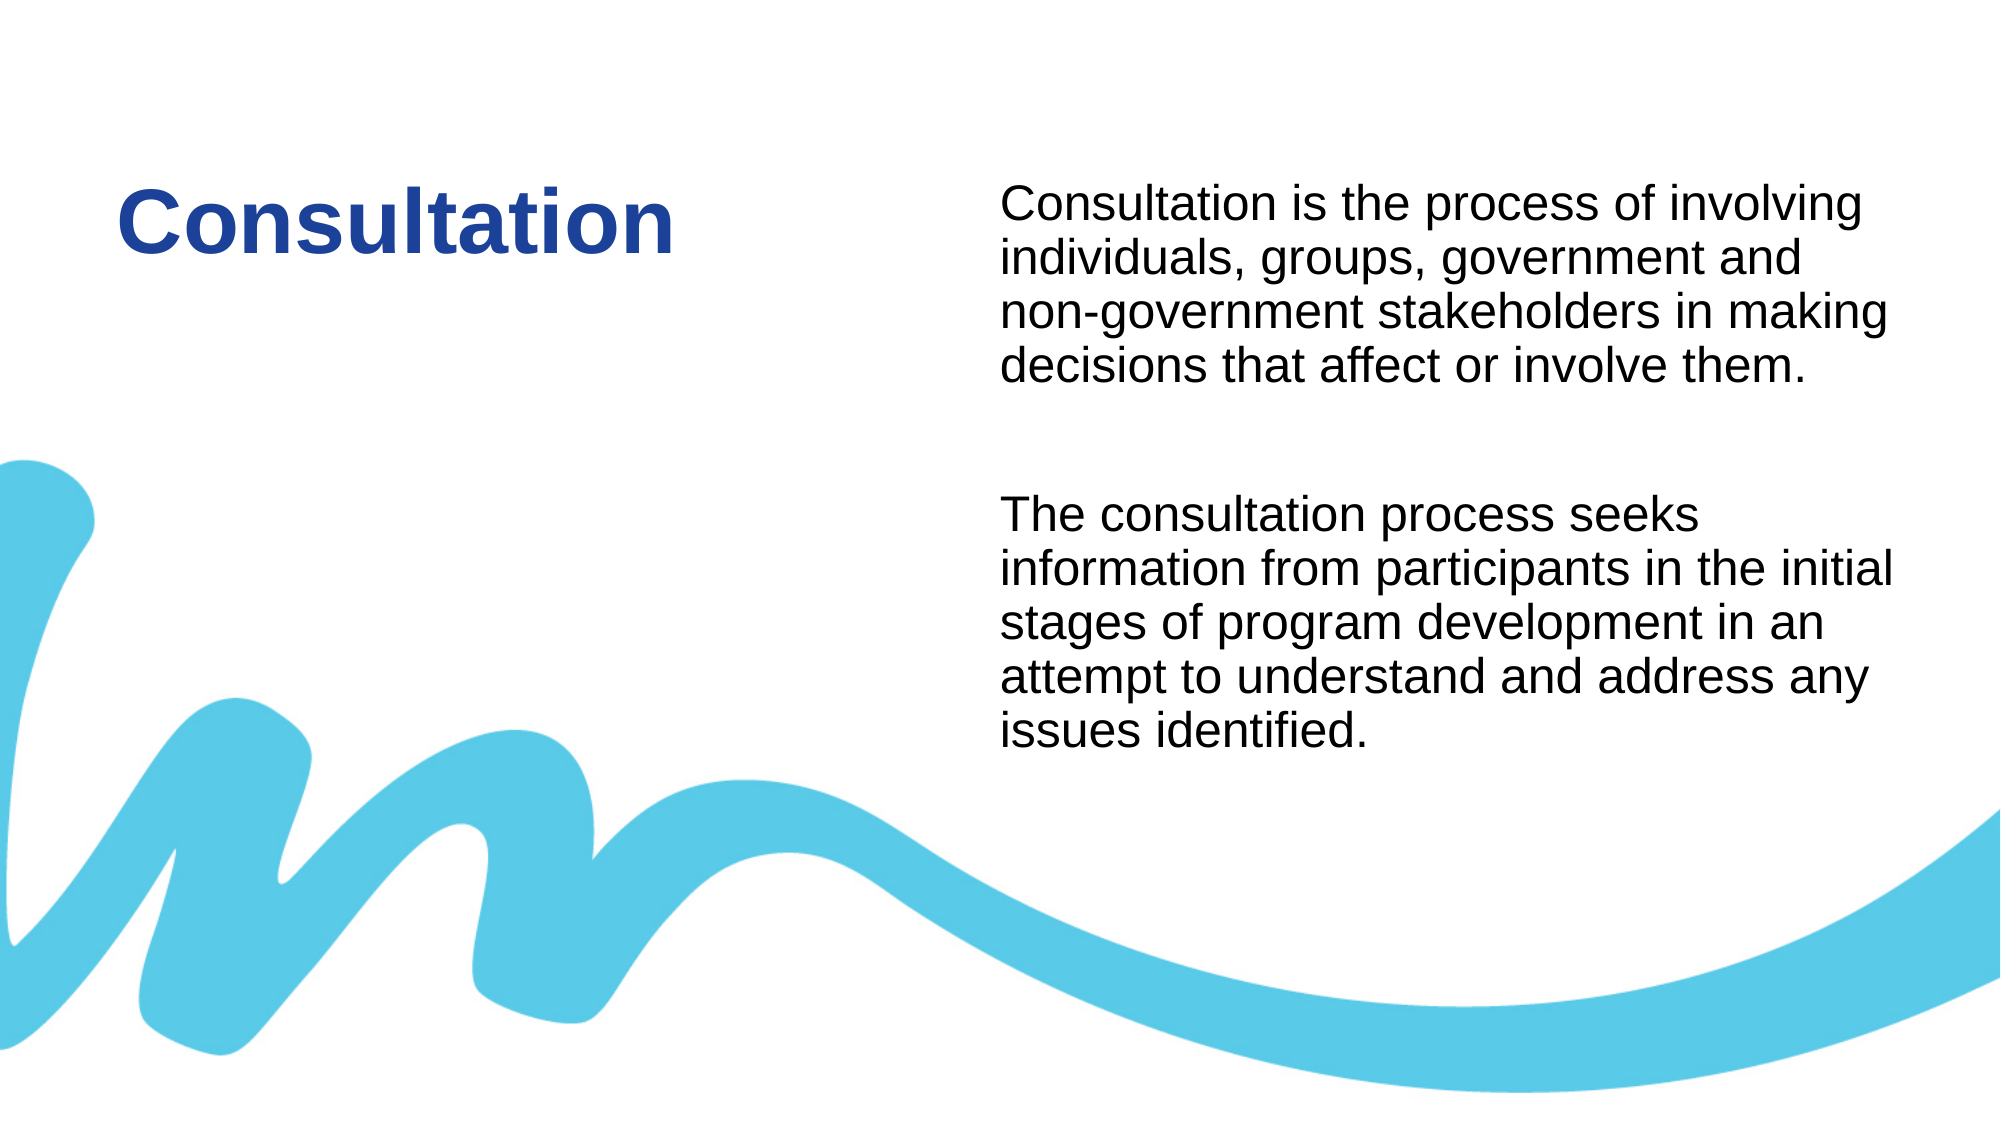

Consultation
Consultation is the process of involving individuals, groups, government and non-government stakeholders in making decisions that affect or involve them.

The consultation process seeks information from participants in the initial stages of program development in an attempt to understand and address any issues identified.